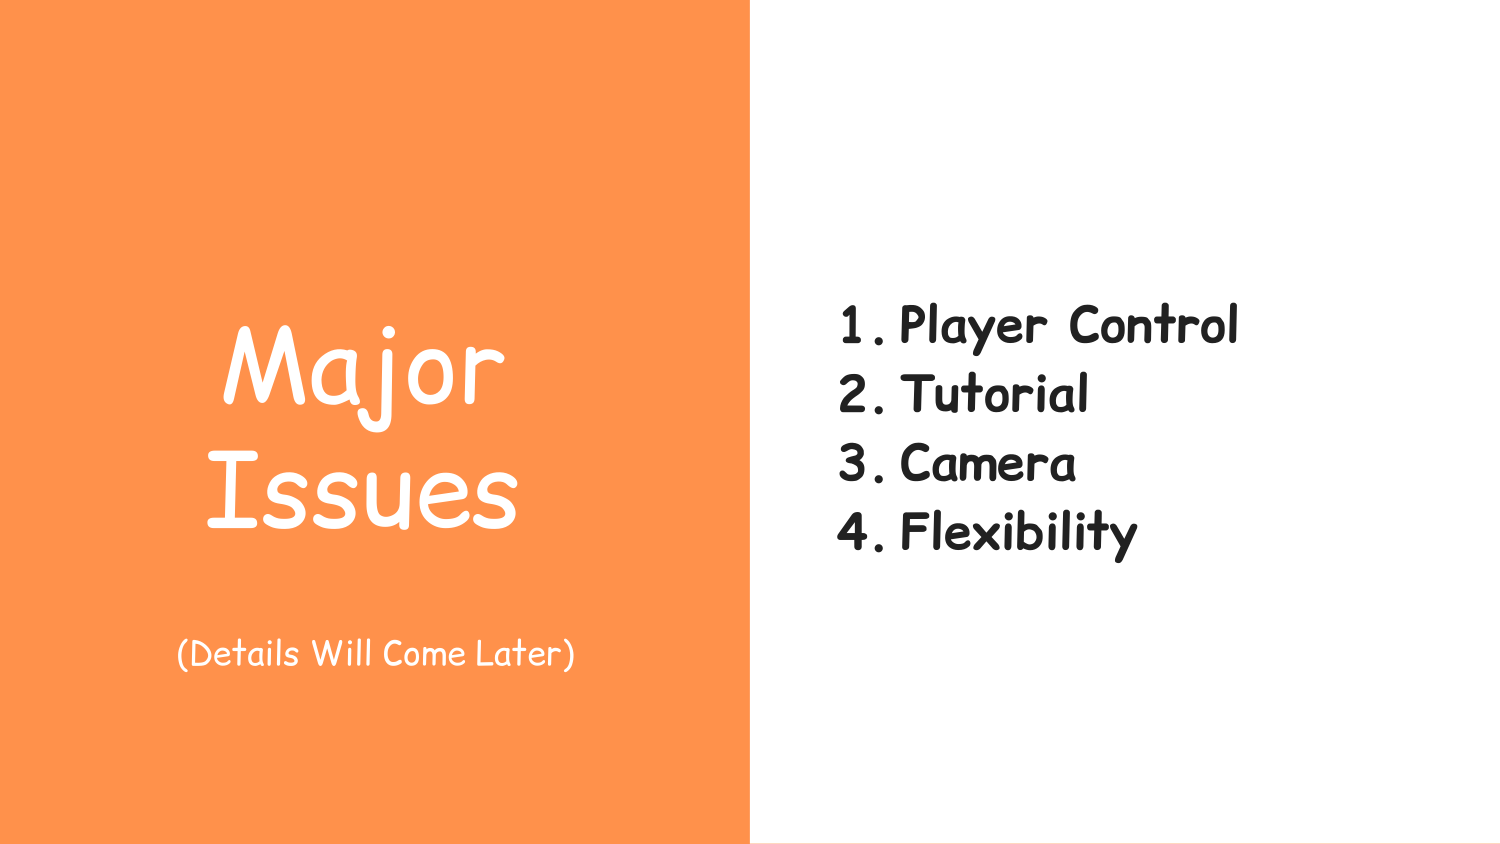

Player Control
Tutorial
Camera
Flexibility
# Major Issues
(Details Will Come Later)